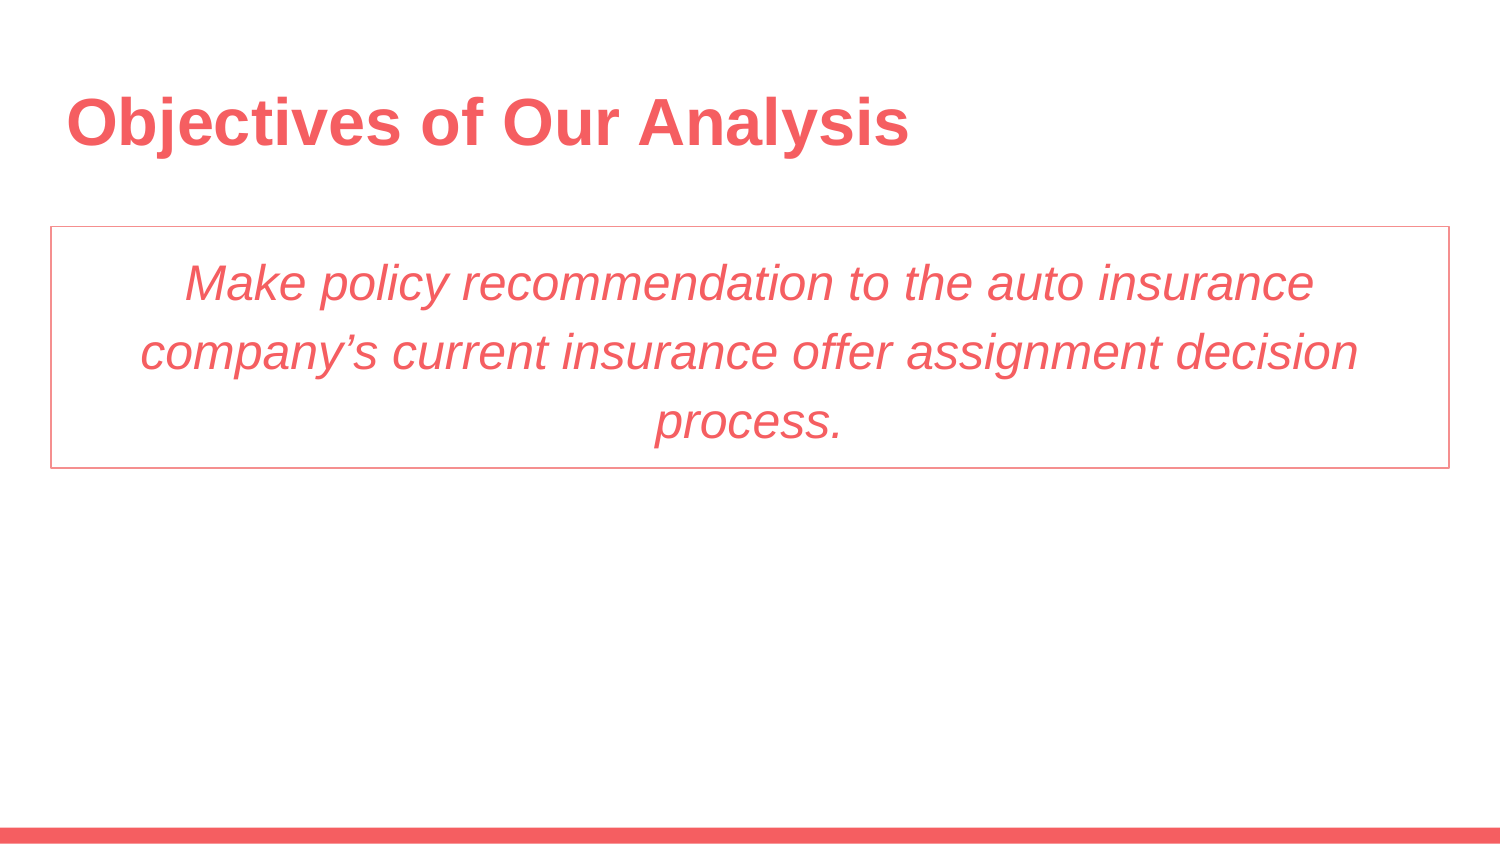

# Objectives of Our Analysis
Make policy recommendation to the auto insurance company’s current insurance offer assignment decision process.